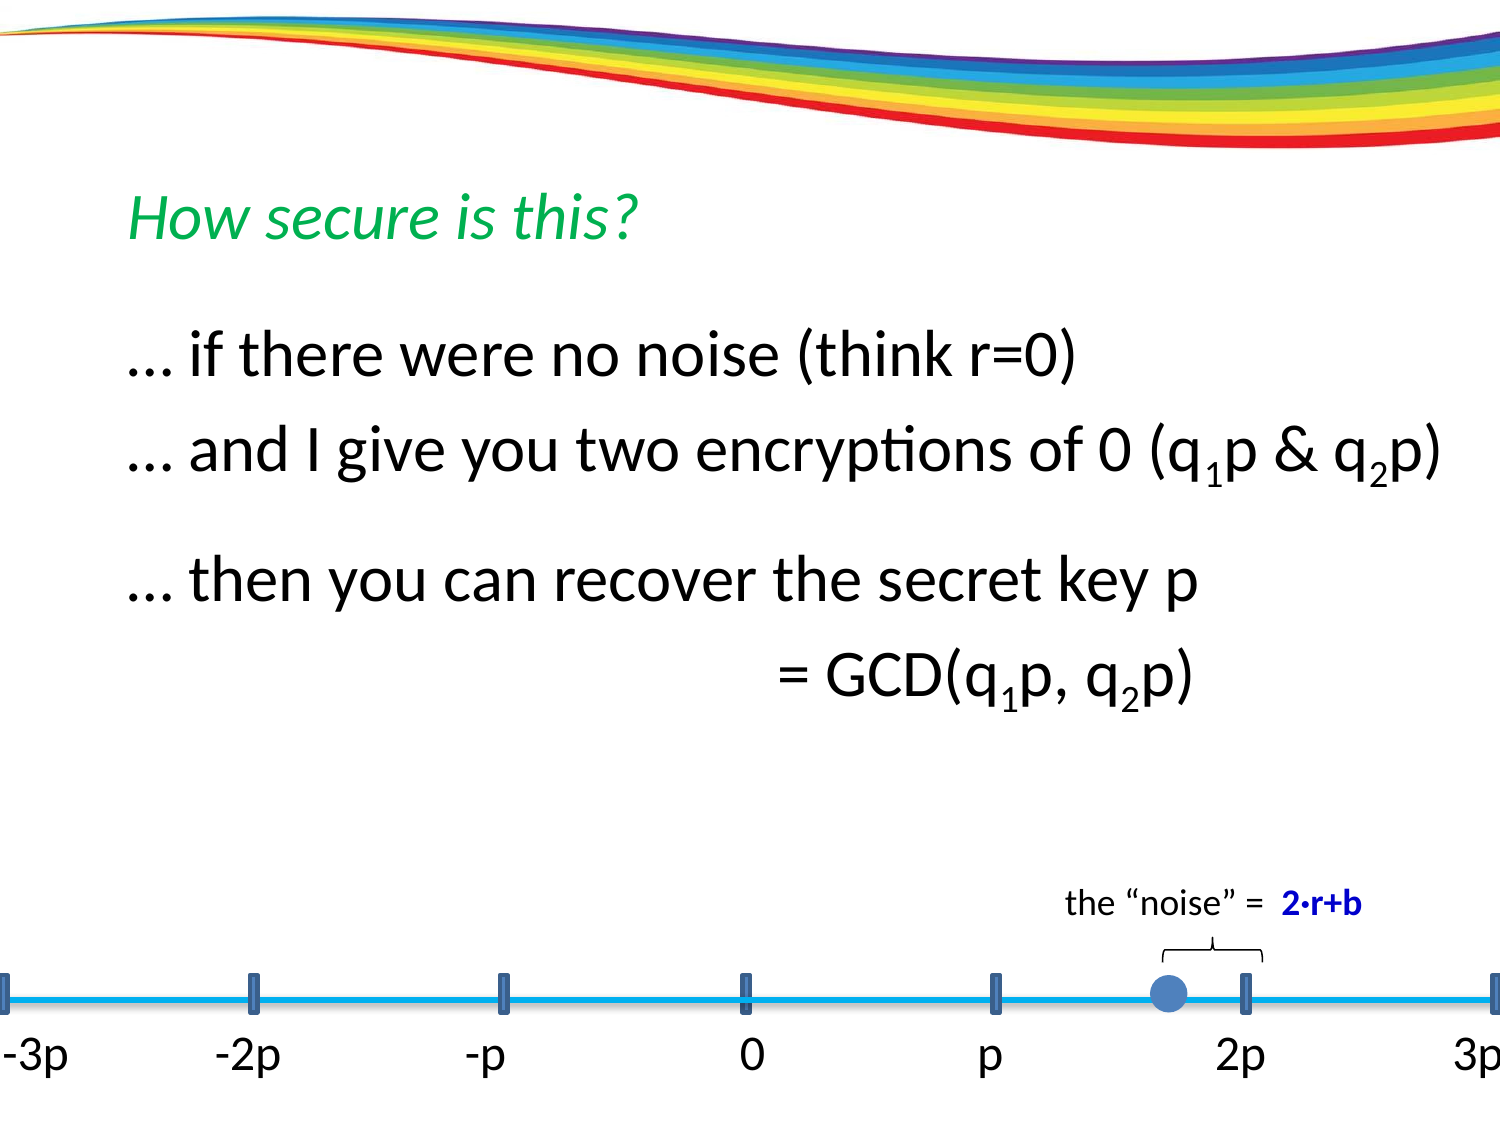

How secure is this?
… if there were no noise (think r=0)
… and I give you two encryptions of 0 (q1p & q2p)
… then you can recover the secret key p
= GCD(q1p, q2p)
the “noise” =  2·r+b

-3p
-2p
-p
0
p
2p
3p